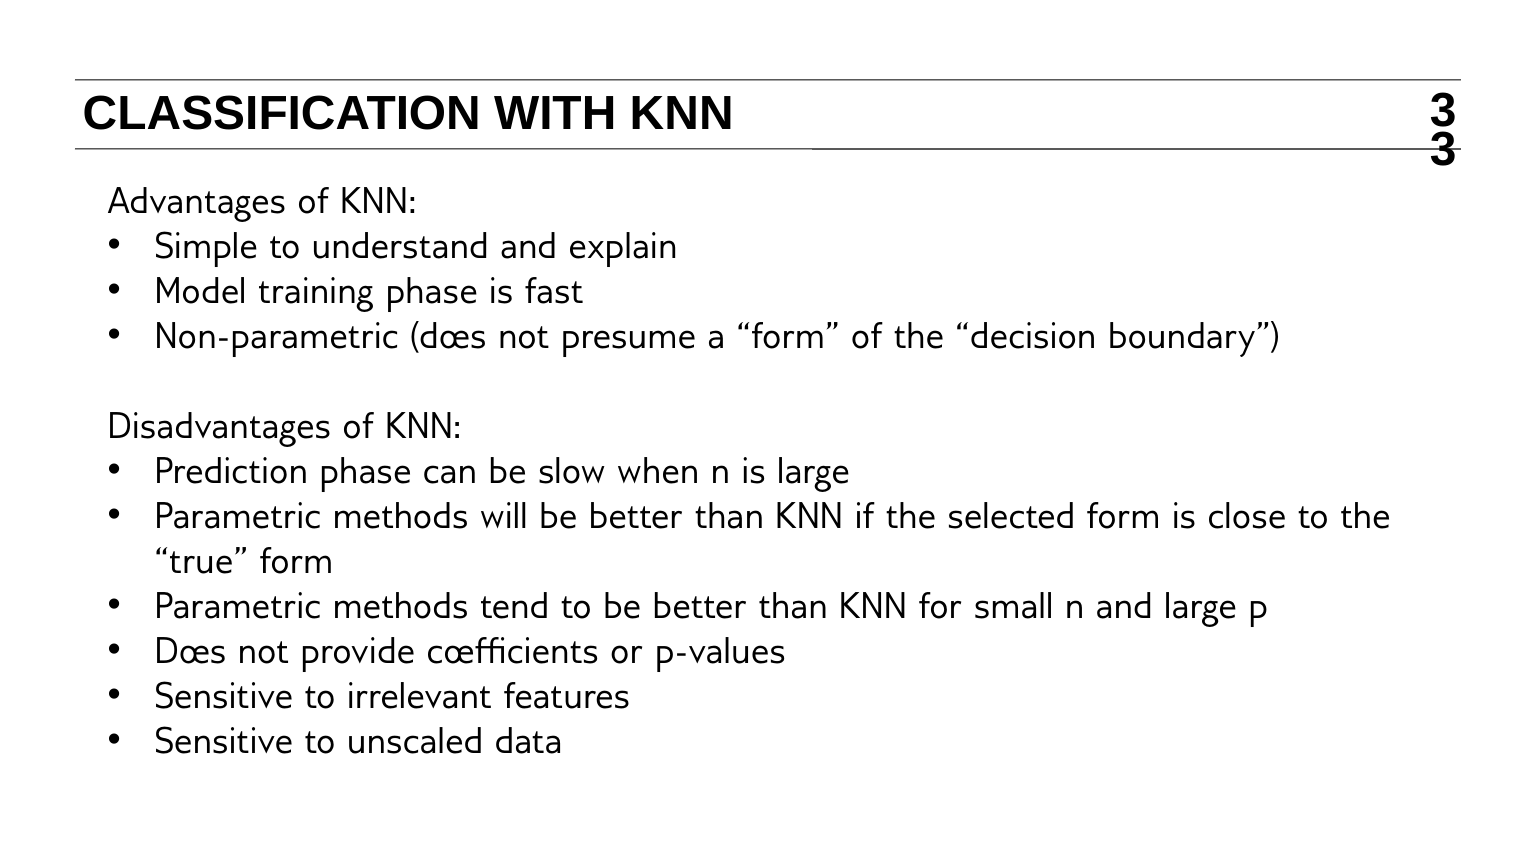

Classification with KNN
33
Advantages of KNN:
Simple to understand and explain
Model training phase is fast
Non-parametric (does not presume a “form” of the “decision boundary”)

Disadvantages of KNN:
Prediction phase can be slow when n is large
Parametric methods will be better than KNN if the selected form is close to the “true” form
Parametric methods tend to be better than KNN for small n and large p
Does not provide coefficients or p-values
Sensitive to irrelevant features
Sensitive to unscaled data